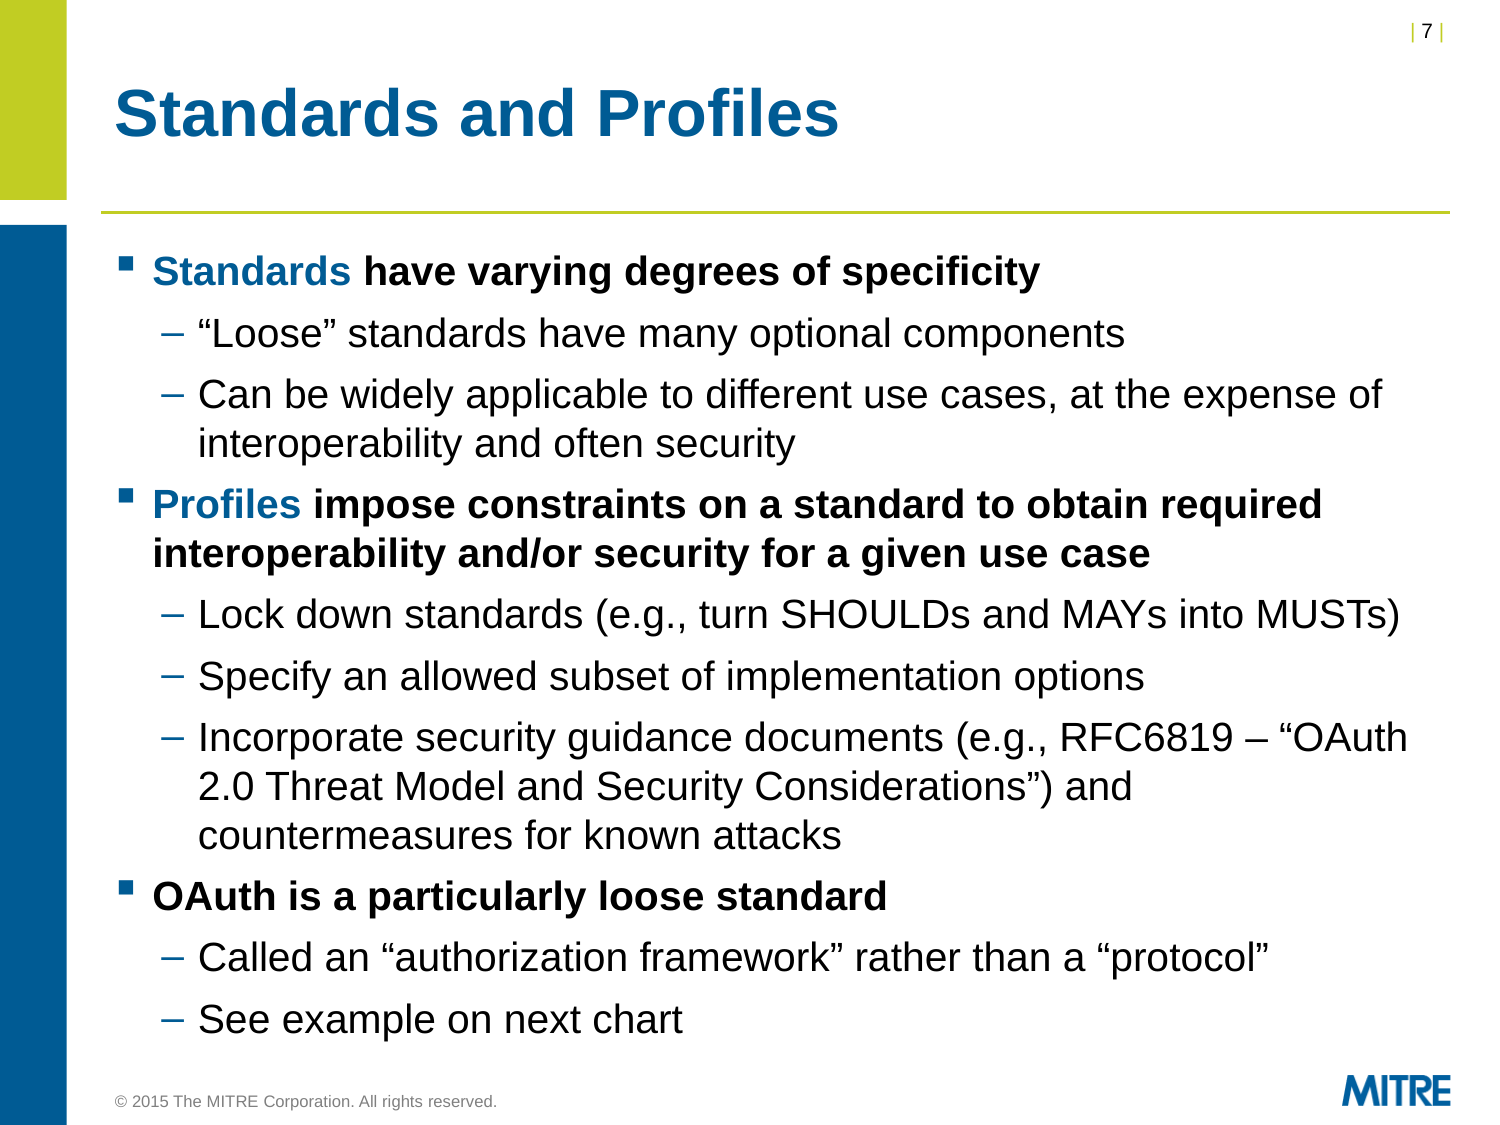

# Standards and Profiles
Standards have varying degrees of specificity
“Loose” standards have many optional components
Can be widely applicable to different use cases, at the expense of interoperability and often security
Profiles impose constraints on a standard to obtain required interoperability and/or security for a given use case
Lock down standards (e.g., turn SHOULDs and MAYs into MUSTs)
Specify an allowed subset of implementation options
Incorporate security guidance documents (e.g., RFC6819 – “OAuth 2.0 Threat Model and Security Considerations”) and countermeasures for known attacks
OAuth is a particularly loose standard
Called an “authorization framework” rather than a “protocol”
See example on next chart